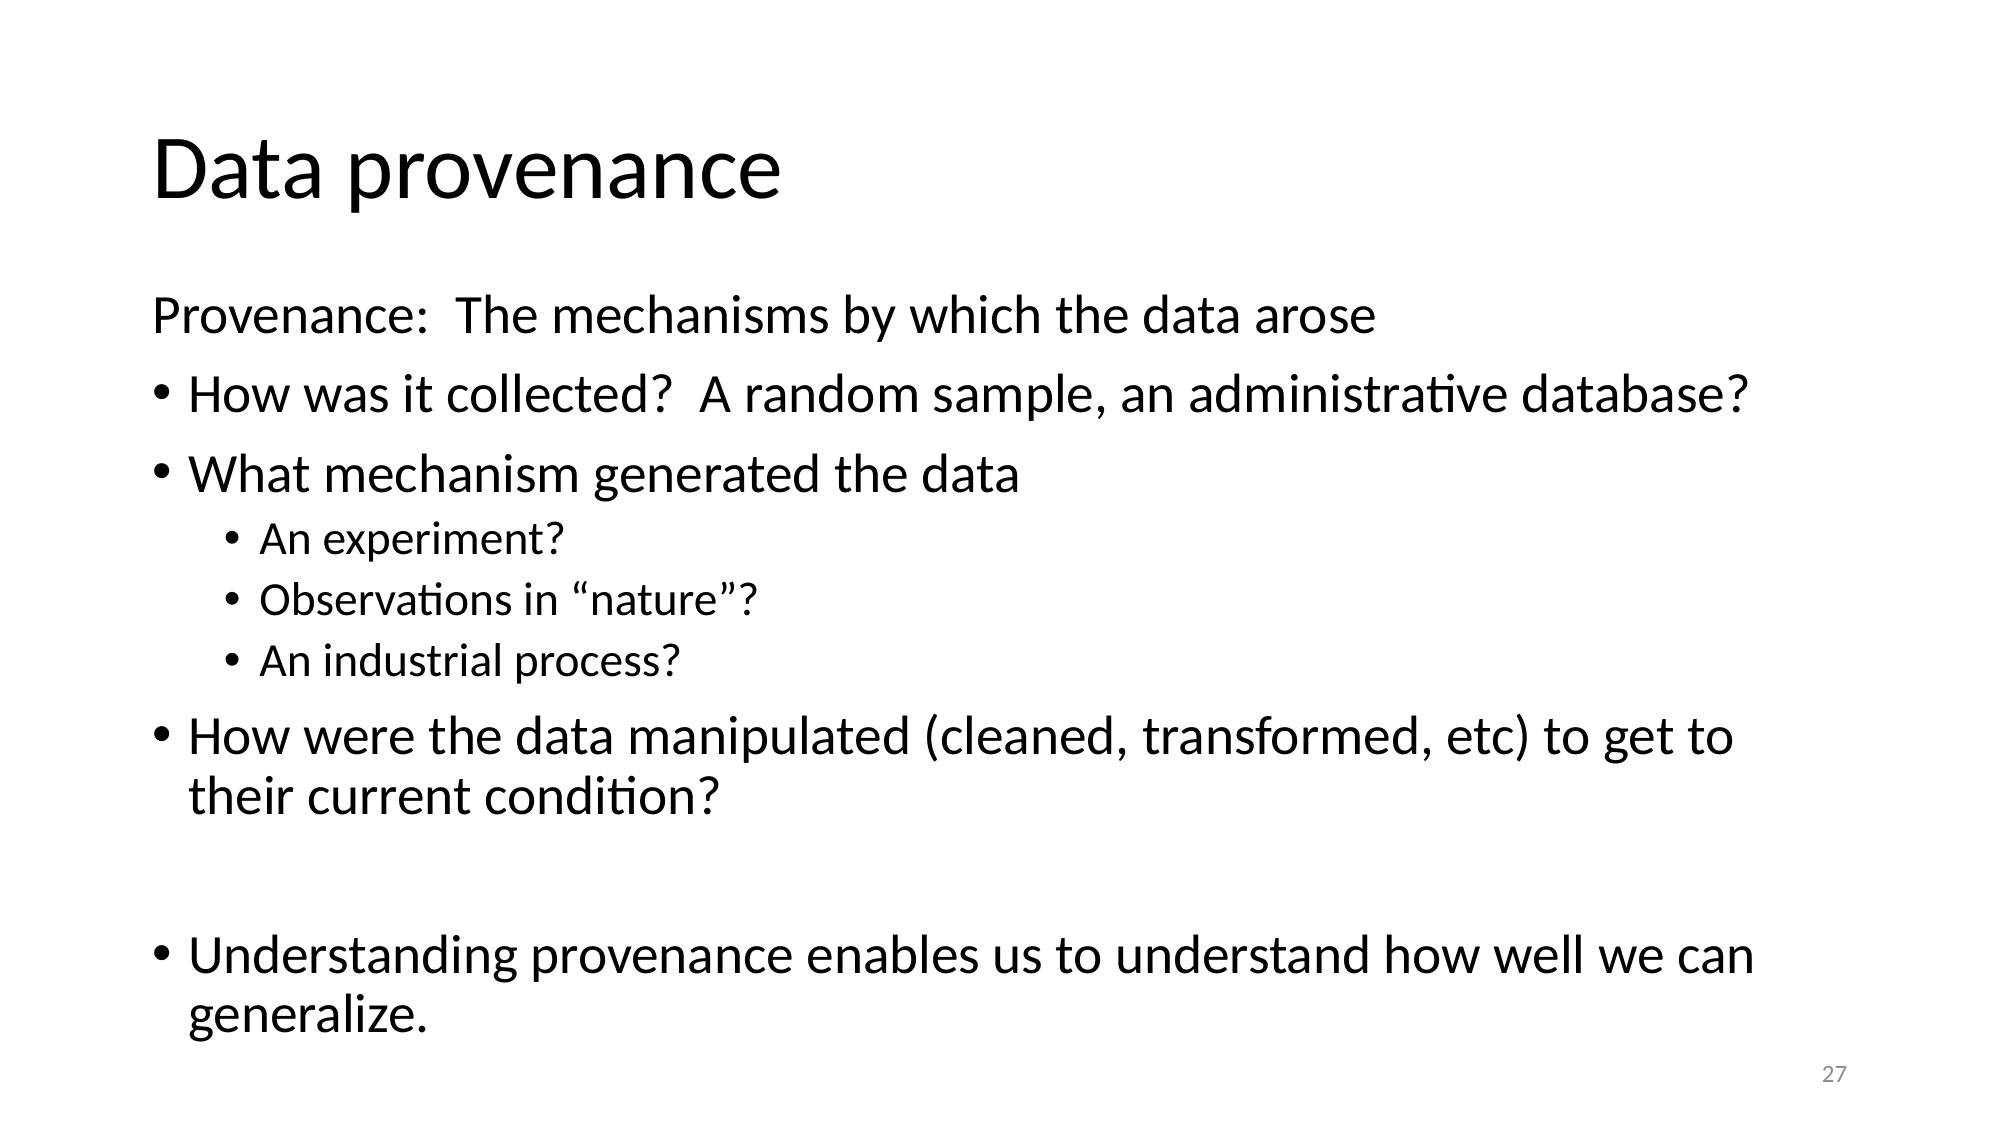

# Data provenance
Provenance:  The mechanisms by which the data arose
How was it collected?  A random sample, an administrative database?
What mechanism generated the data
An experiment?
Observations in “nature”?
An industrial process?
How were the data manipulated (cleaned, transformed, etc) to get to their current condition?

Understanding provenance enables us to understand how well we can generalize.

27